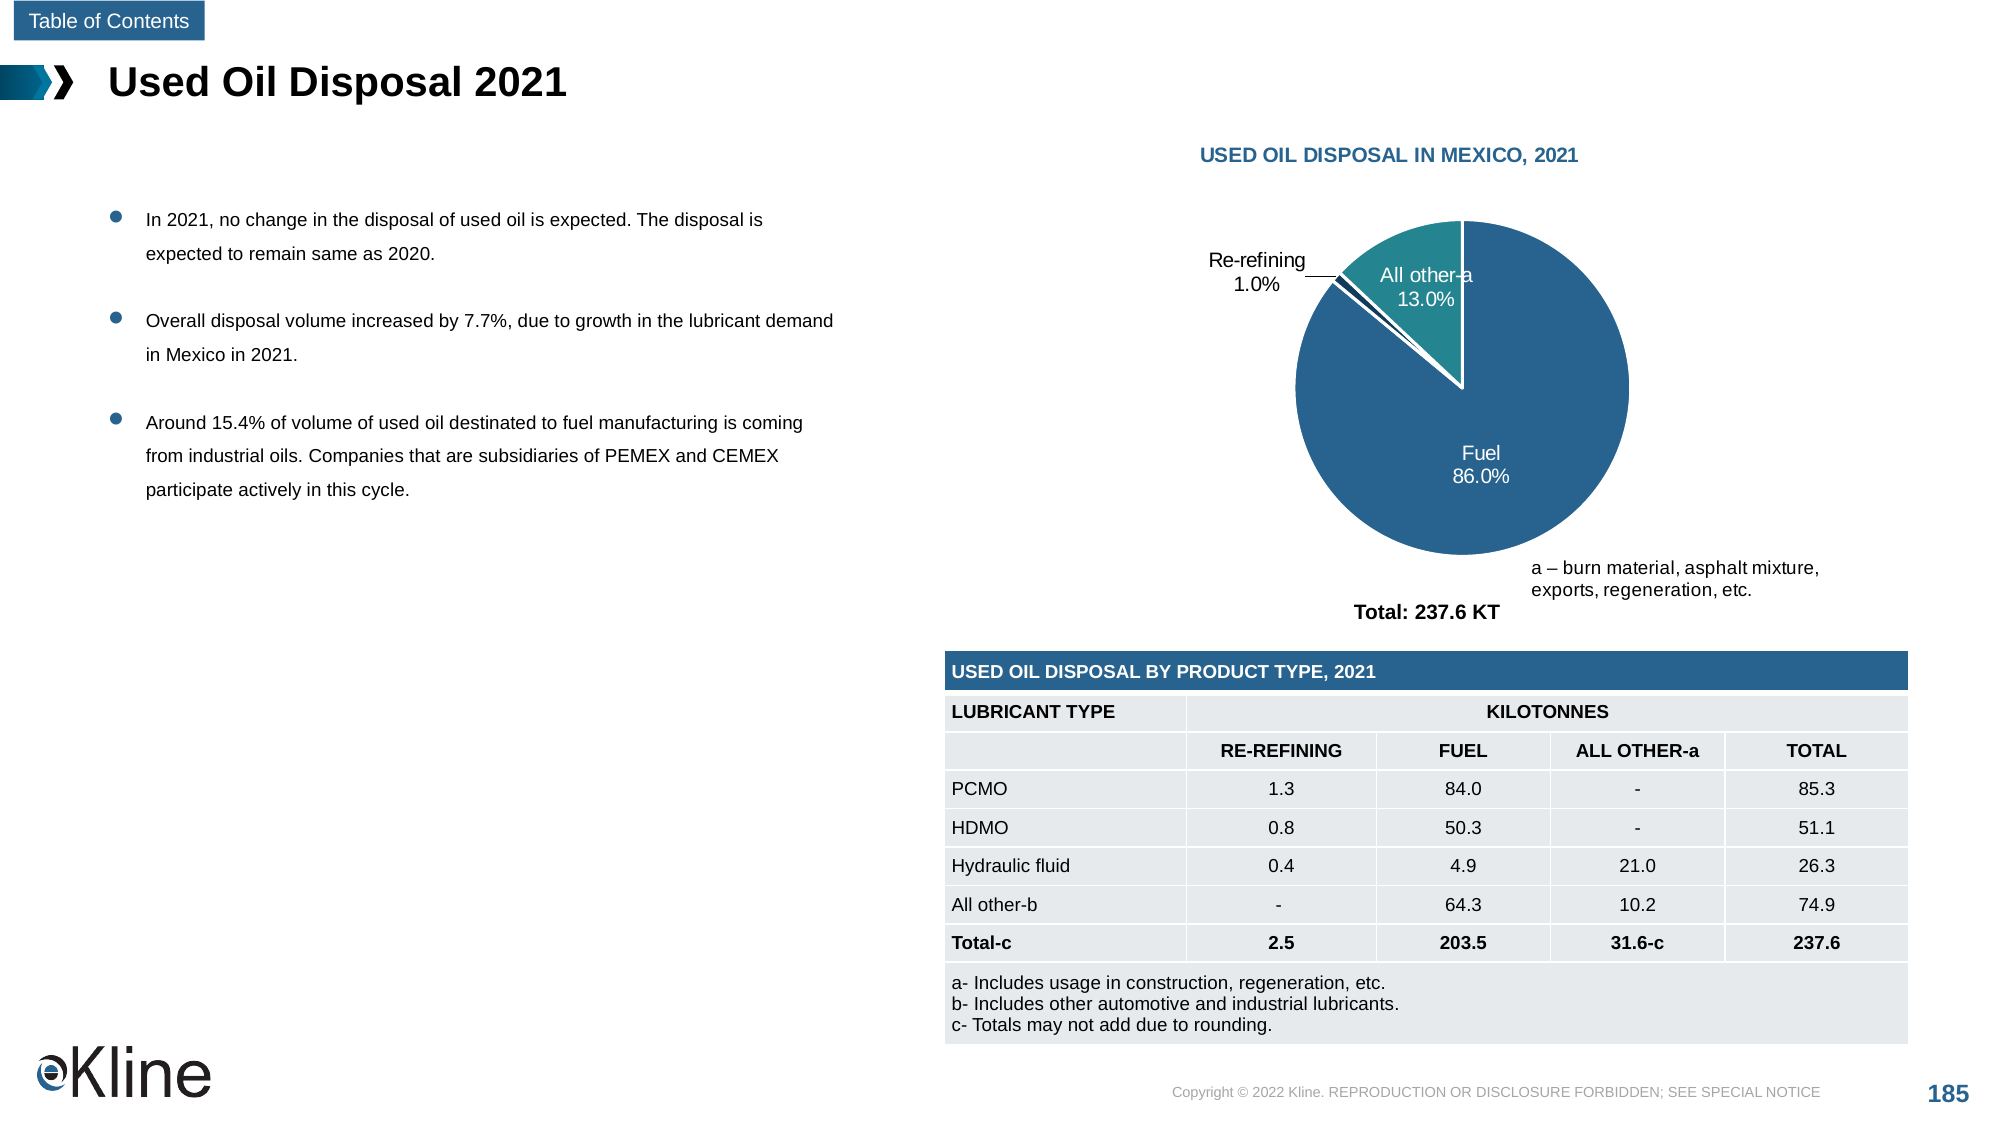

Used Oil Disposal 2021

### Chart: USED OIL DISPOSAL IN MEXICO, 2021

| Category | Sales |
|---|---|
| Fuel | 0.86 |
| Re-refining | 0.01 |
| All other-a | 0.13 |
In 2021, no change in the disposal of used oil is expected. The disposal is expected to remain same as 2020.

Overall disposal volume increased by 7.7%, due to growth in the lubricant demand in Mexico in 2021.

Around 15.4% of volume of used oil destinated to fuel manufacturing is coming from industrial oils. Companies that are subsidiaries of PEMEX and CEMEX participate actively in this cycle.
Total: 237.6 KT
| USED OIL DISPOSAL BY PRODUCT TYPE, 2021 |  |  |  |  |
| --- | --- | --- | --- | --- |
| LUBRICANT TYPE | KILOTONNES |  |  |  |
|  | RE-REFINING | FUEL | ALL OTHER-a | TOTAL |
| PCMO | 1.3 | 84.0 | - | 85.3 |
| HDMO | 0.8 | 50.3 | - | 51.1 |
| Hydraulic fluid | 0.4 | 4.9 | 21.0 | 26.3 |
| All other-b | - | 64.3 | 10.2 | 74.9 |
| Total-c | 2.5 | 203.5 | 31.6-c | 237.6 |
| a- Includes usage in construction, regeneration, etc. b- Includes other automotive and industrial lubricants. c- Totals may not add due to rounding. |  |  |  |  |